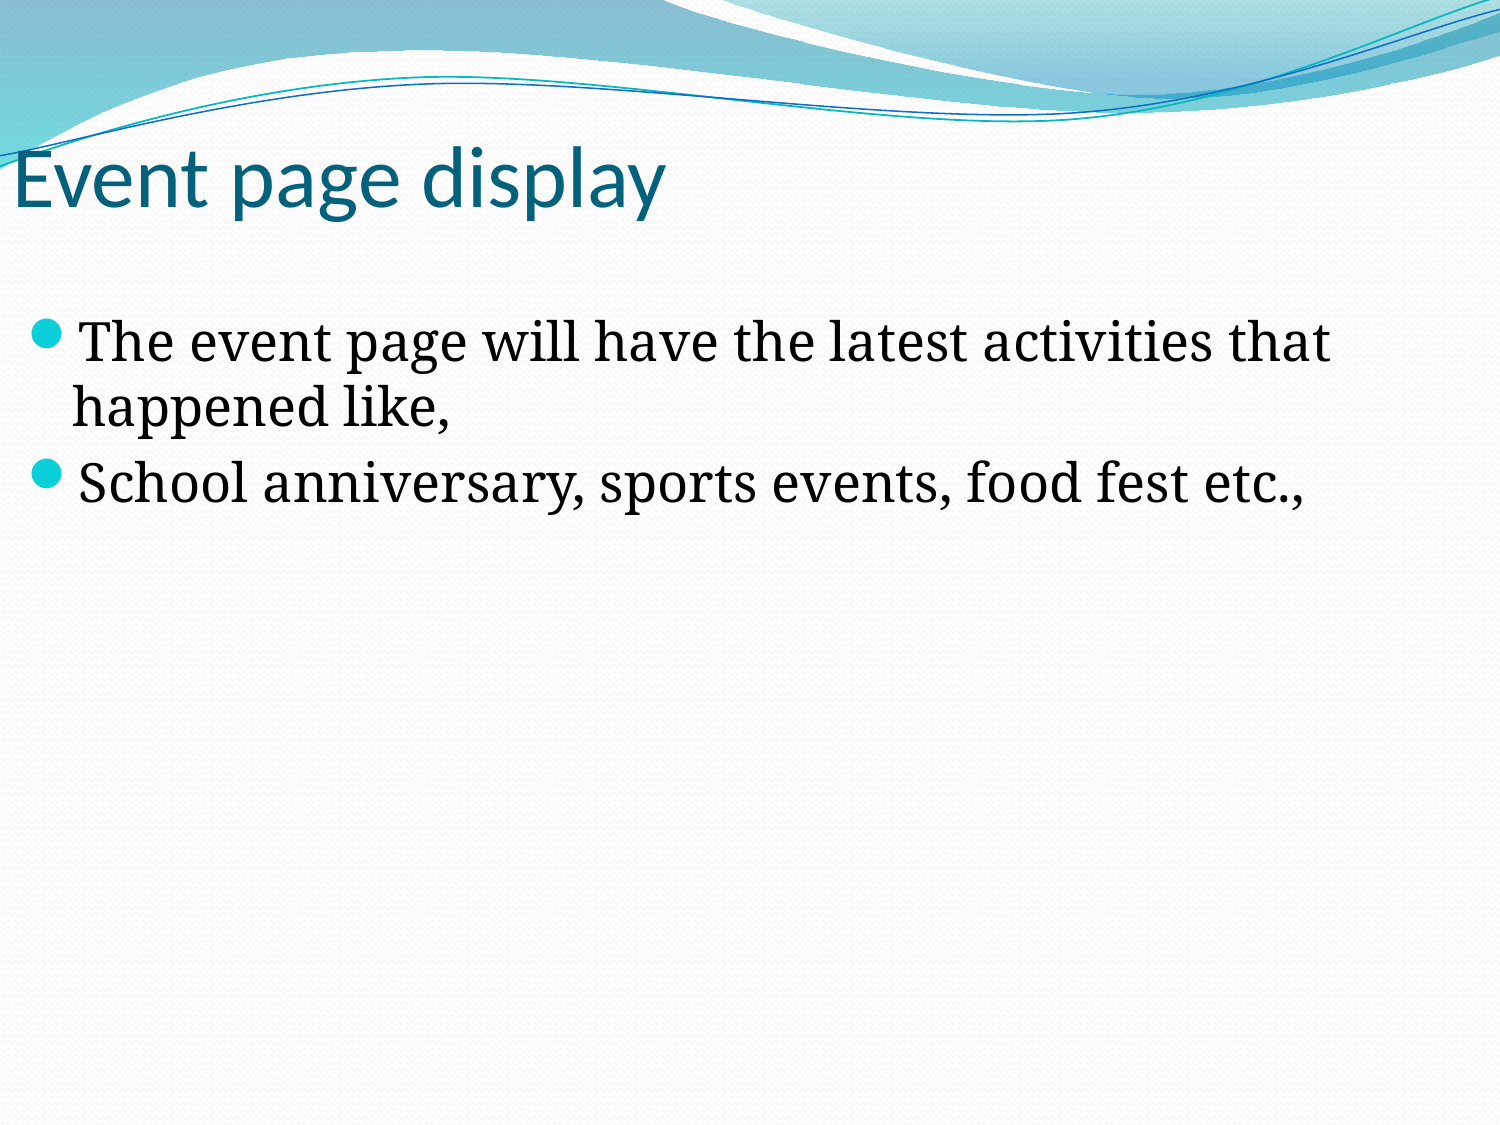

# Event page display
The event page will have the latest activities that happened like,
School anniversary, sports events, food fest etc.,